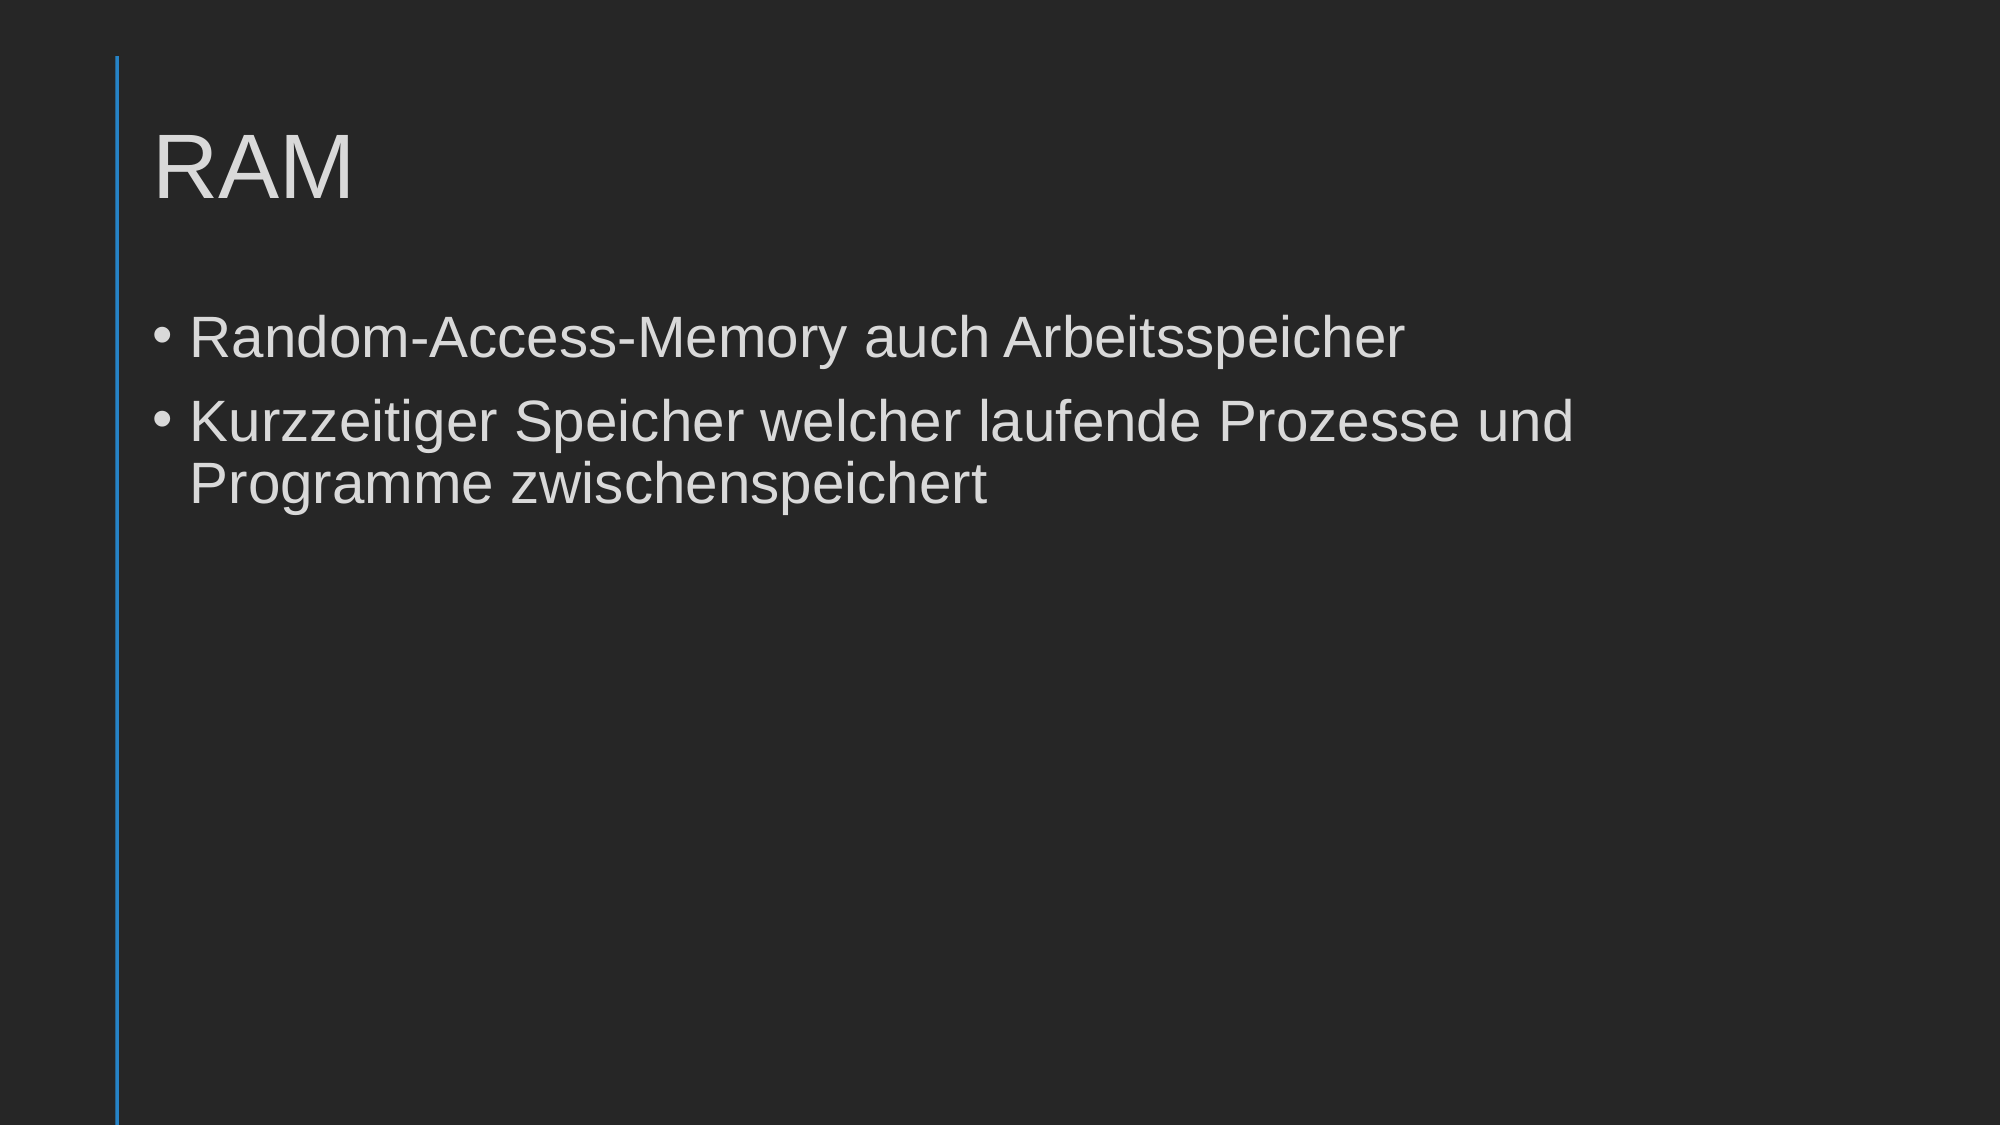

# RAM
Random-Access-Memory auch Arbeitsspeicher
Kurzzeitiger Speicher welcher laufende Prozesse und Programme zwischenspeichert